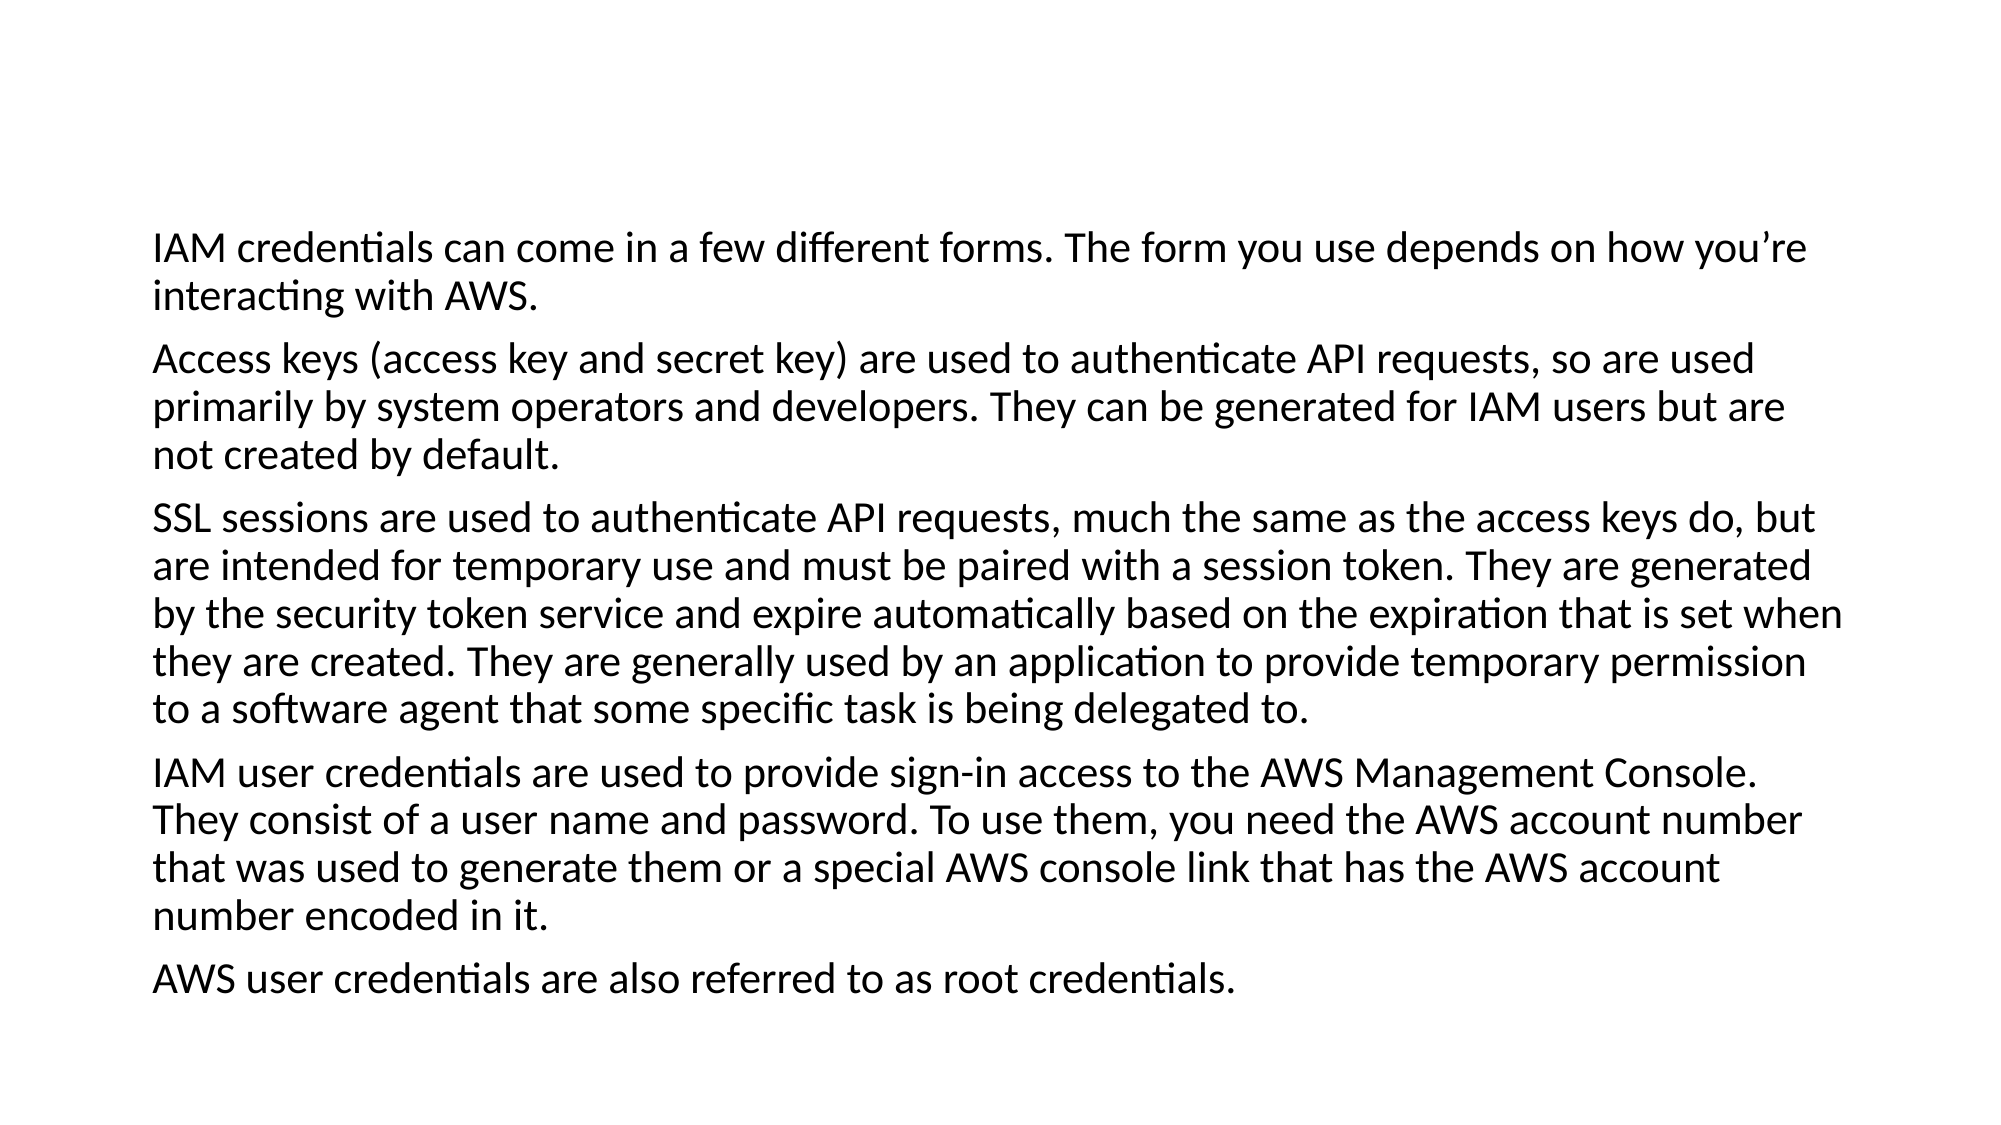

IAM credentials can come in a few different forms. The form you use depends on how you’re interacting with AWS.
Access keys (access key and secret key) are used to authenticate API requests, so are used primarily by system operators and developers. They can be generated for IAM users but are not created by default.
SSL sessions are used to authenticate API requests, much the same as the access keys do, but are intended for temporary use and must be paired with a session token. They are generated by the security token service and expire automatically based on the expiration that is set when they are created. They are generally used by an application to provide temporary permission to a software agent that some specific task is being delegated to.
IAM user credentials are used to provide sign-in access to the AWS Management Console. They consist of a user name and password. To use them, you need the AWS account number that was used to generate them or a special AWS console link that has the AWS account number encoded in it.
AWS user credentials are also referred to as root credentials.